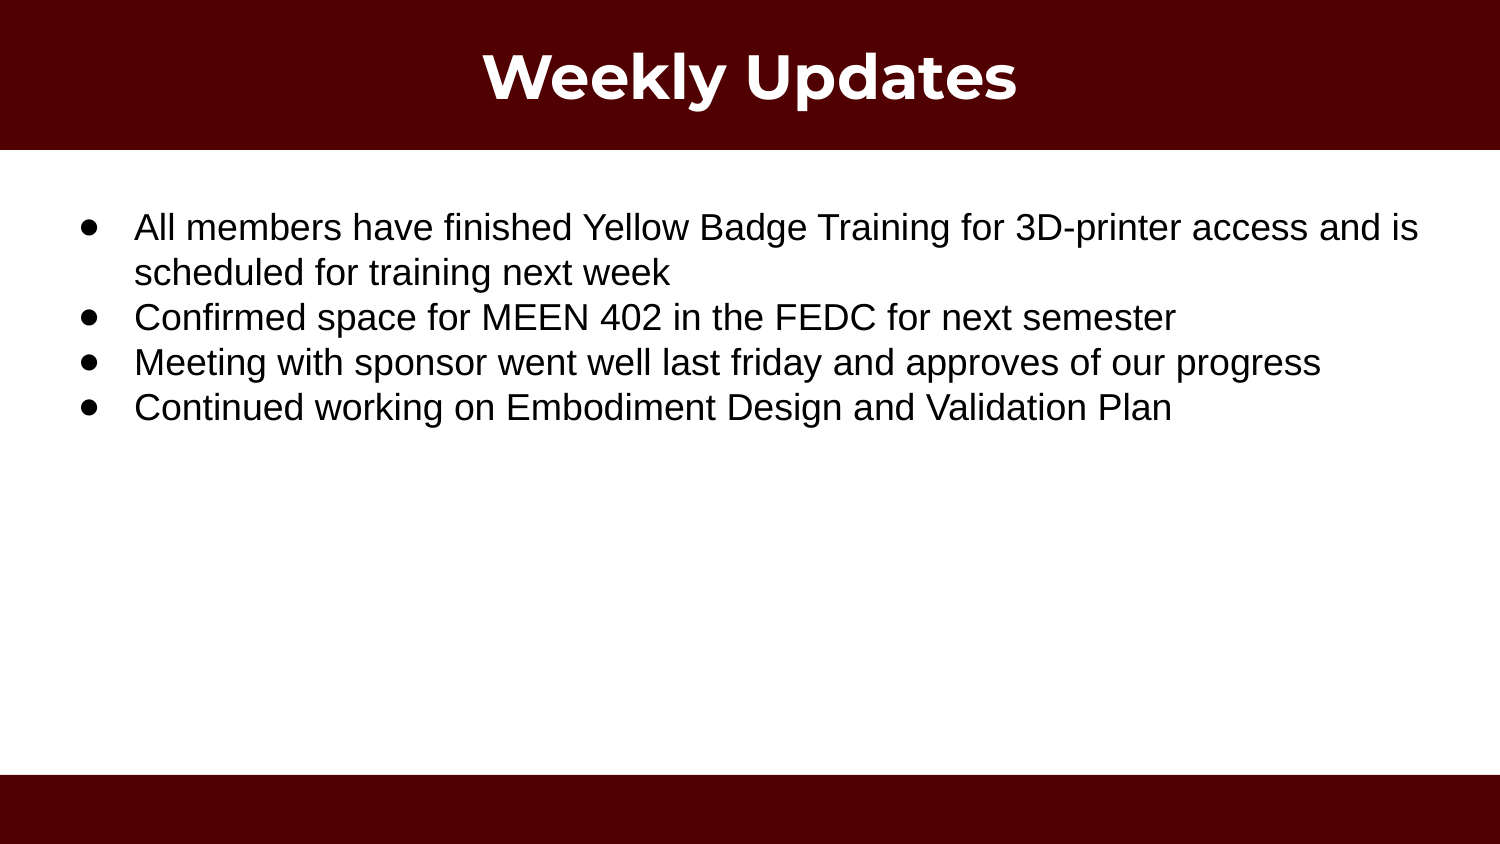

# Weekly Updates
All members have finished Yellow Badge Training for 3D-printer access and is scheduled for training next week
Confirmed space for MEEN 402 in the FEDC for next semester
Meeting with sponsor went well last friday and approves of our progress
Continued working on Embodiment Design and Validation Plan